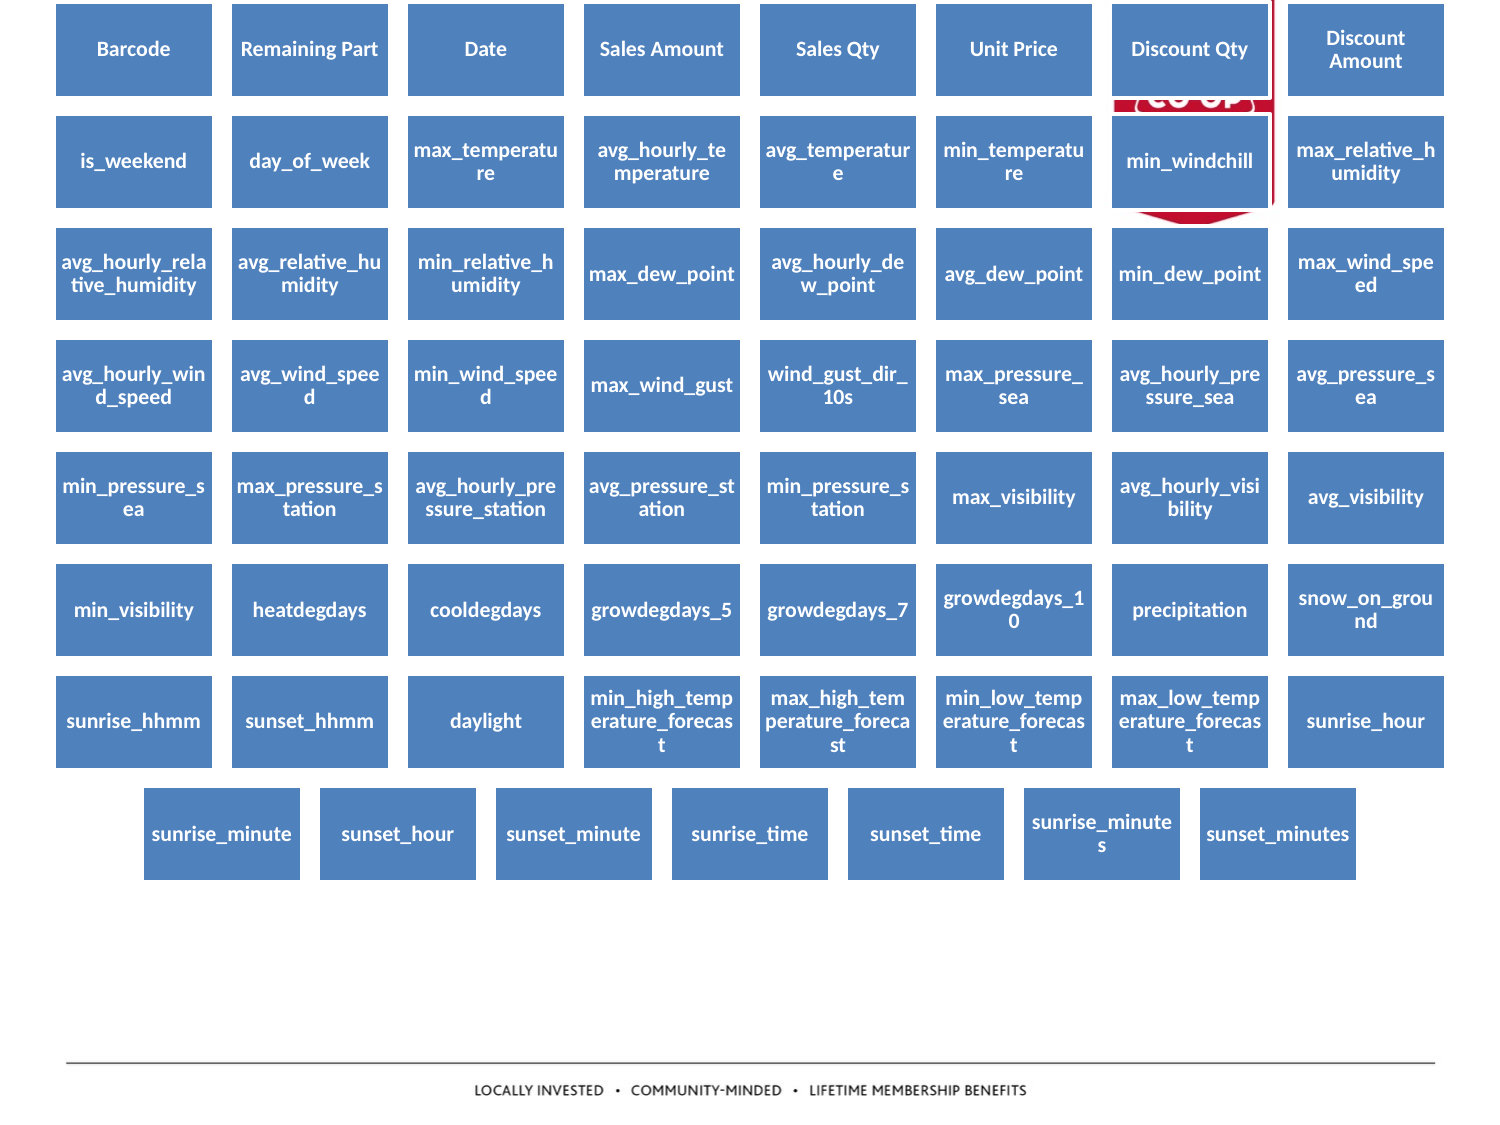

Barcode
Remaining Part
Date
Sales Amount
Sales Qty
Unit Price
Discount Qty
Discount Amount
is_weekend
day_of_week
max_temperature
avg_hourly_temperature
avg_temperature
min_temperature
min_windchill
max_relative_humidity
avg_hourly_relative_humidity
avg_relative_humidity
min_relative_humidity
max_dew_point
avg_hourly_dew_point
avg_dew_point
min_dew_point
max_wind_speed
avg_hourly_wind_speed
avg_wind_speed
min_wind_speed
max_wind_gust
wind_gust_dir_10s
max_pressure_sea
avg_hourly_pressure_sea
avg_pressure_sea
min_pressure_sea
max_pressure_station
avg_hourly_pressure_station
avg_pressure_station
min_pressure_station
max_visibility
avg_hourly_visibility
avg_visibility
min_visibility
heatdegdays
cooldegdays
growdegdays_5
growdegdays_7
growdegdays_10
precipitation
snow_on_ground
sunrise_hhmm
sunset_hhmm
daylight
min_high_temperature_forecast
max_high_temperature_forecast
min_low_temperature_forecast
max_low_temperature_forecast
sunrise_hour
sunrise_minute
sunset_hour
sunset_minute
sunrise_time
sunset_time
sunrise_minutes
sunset_minutes